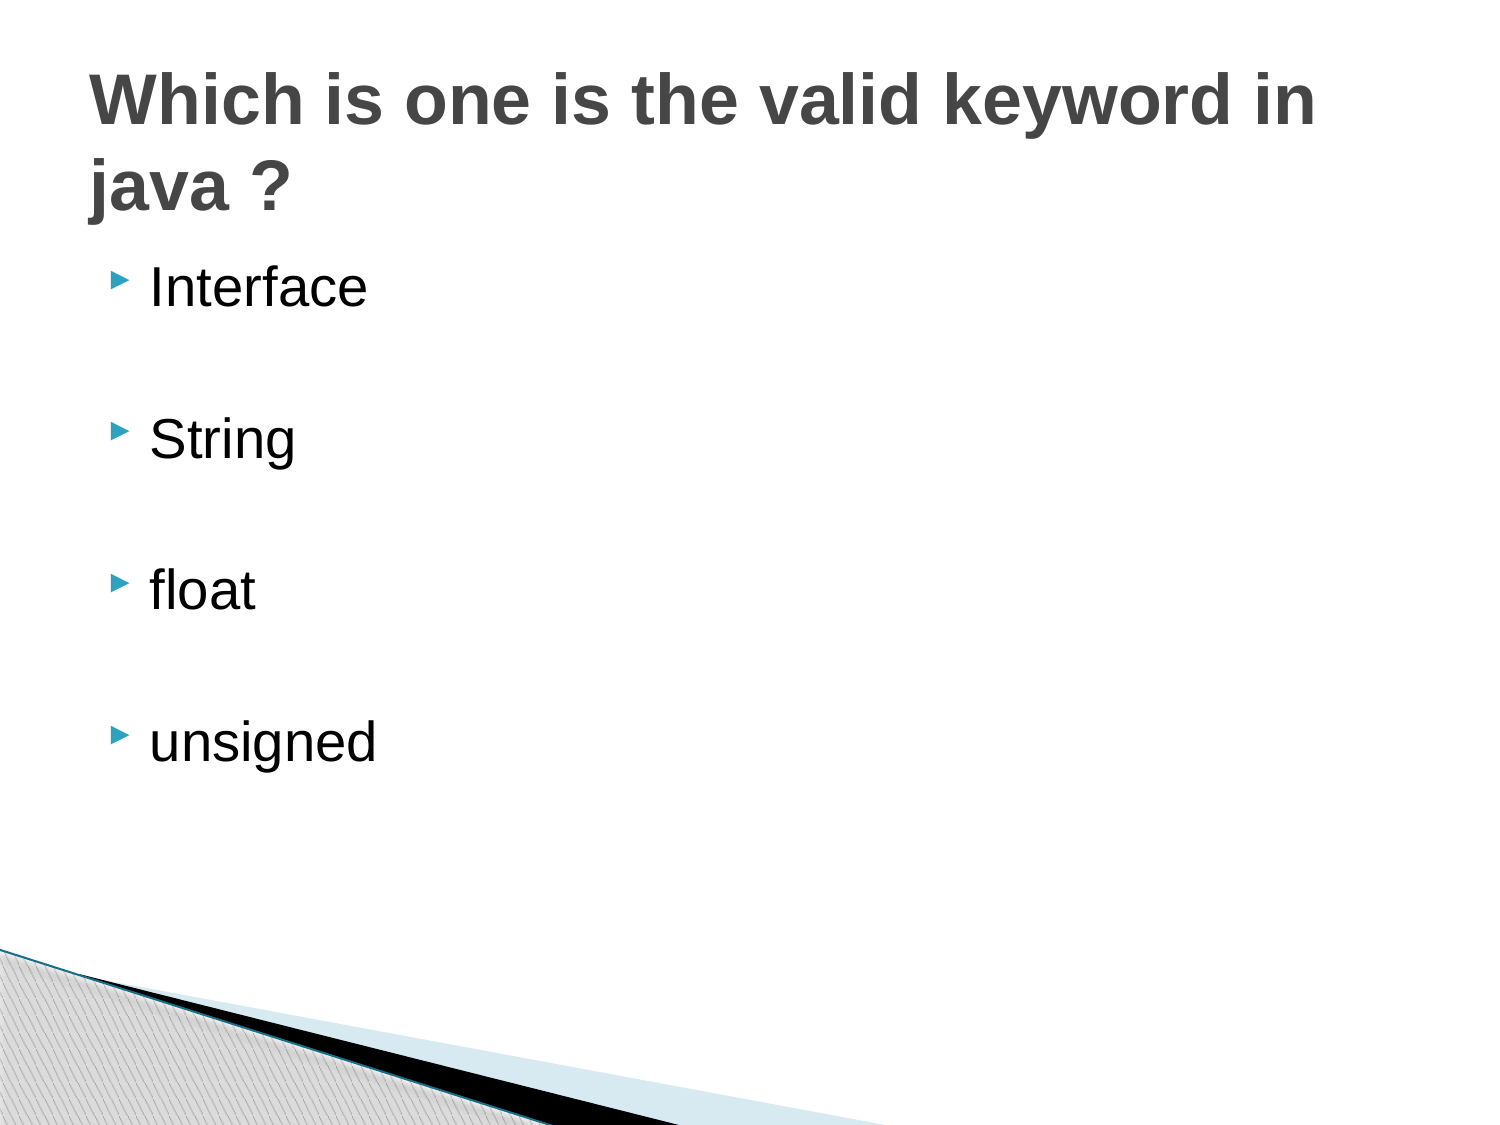

# Which is one is the valid keyword in java ?
Interface

String

float

unsigned